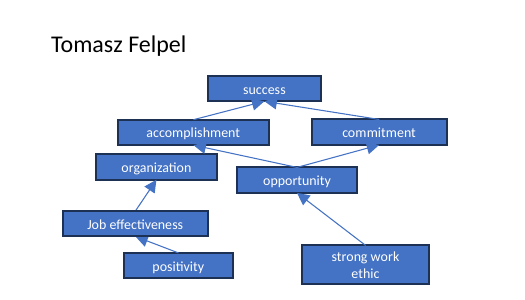

# Tomasz Felpel
success
commitment
accomplishment
organization
opportunity
Job effectiveness
strong work ethic
positivity